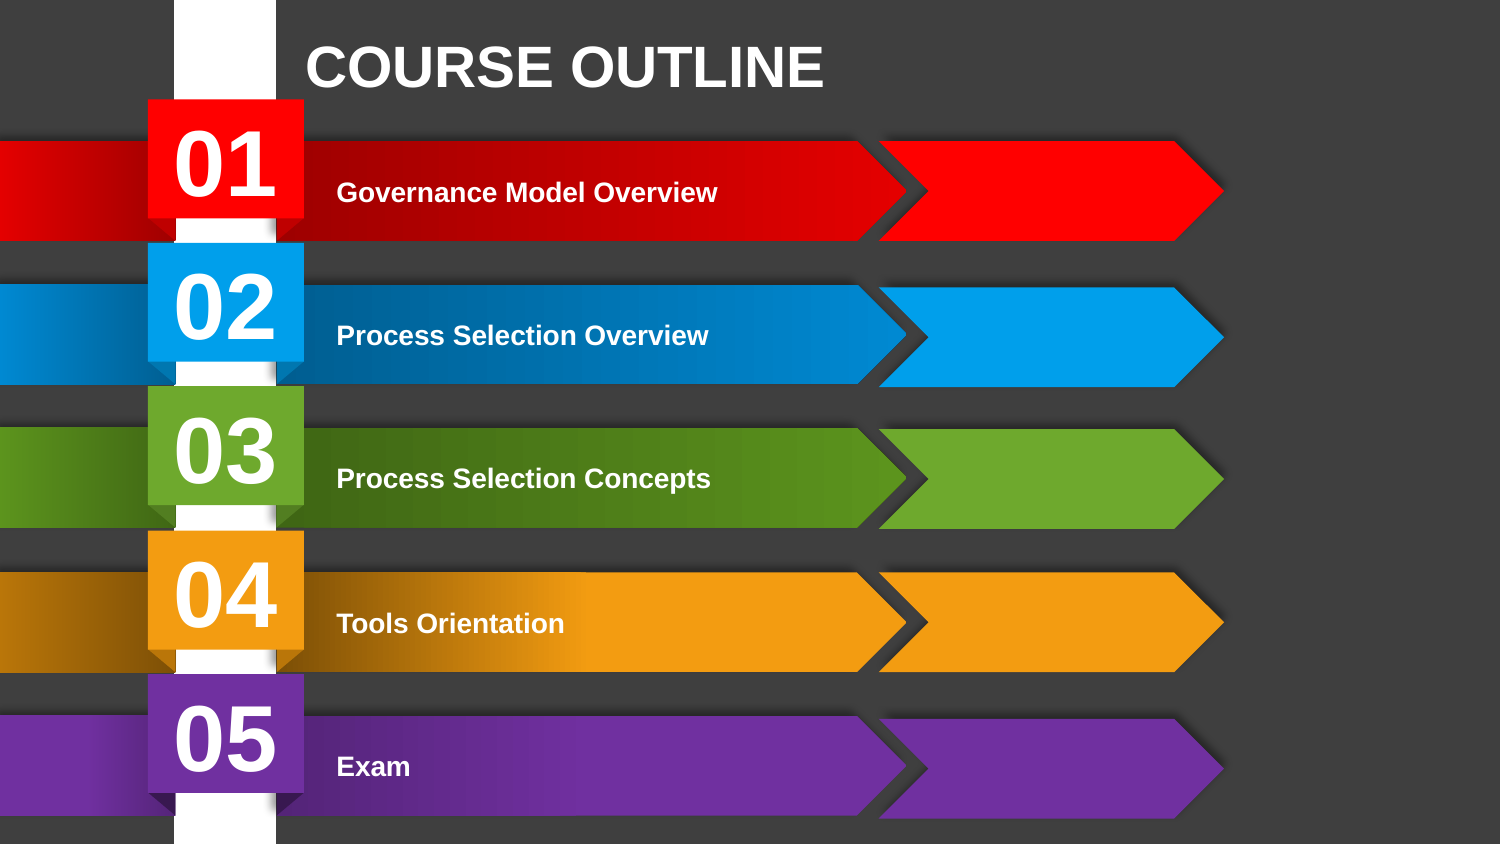

COURSE OUTLINE
01

Governance Model Overview

02

Process Selection Overview

03

Process Selection Concepts

04

Tools Orientation

05

Exam